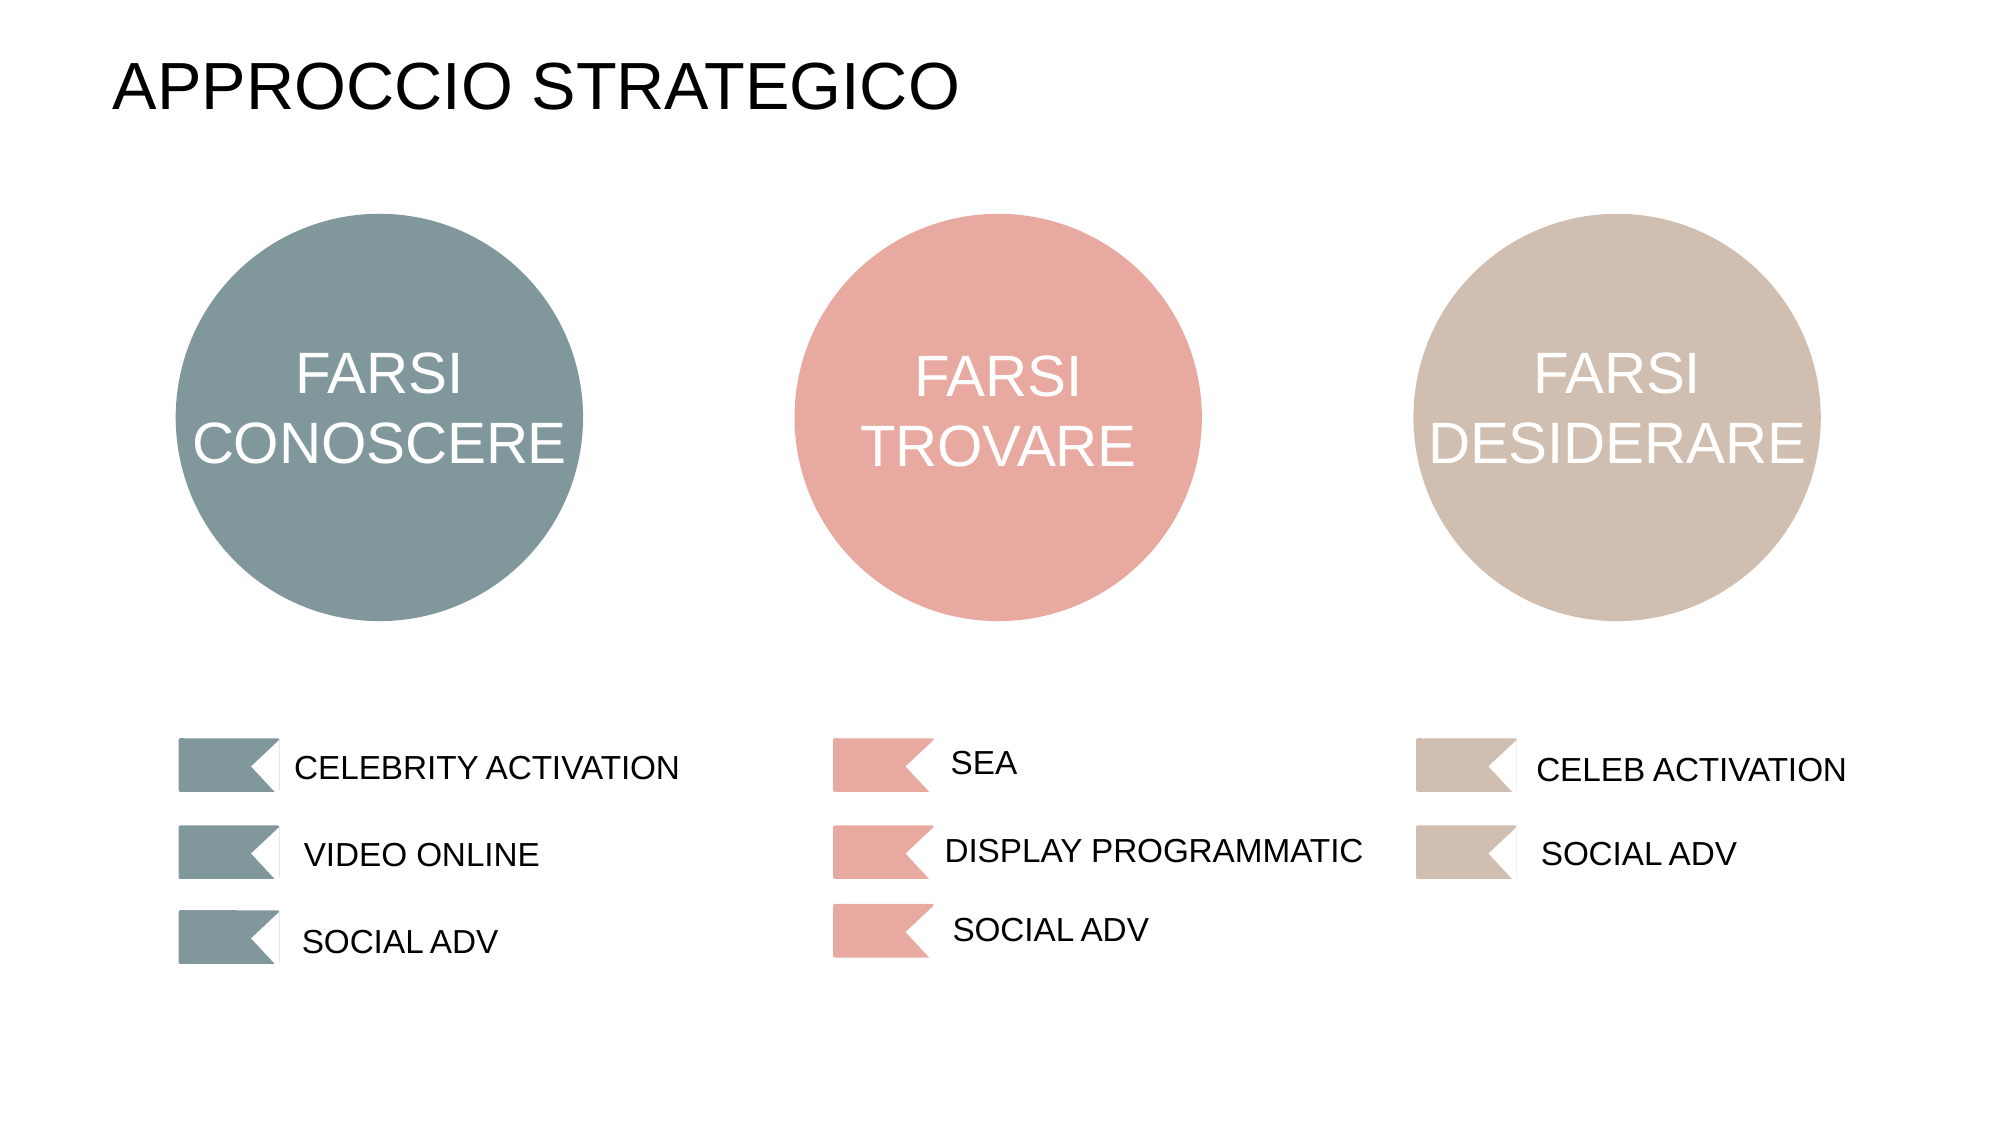

APPROCCIO STRATEGICO

FARSI CONOSCERE
FARSI DESIDERARE
FARSI TROVARE
SEA

CELEBRITY ACTIVATION
CELEB ACTIVATION
DISPLAY PROGRAMMATIC
SOCIAL ADV

VIDEO ONLINE
SOCIAL ADV

SOCIAL ADV